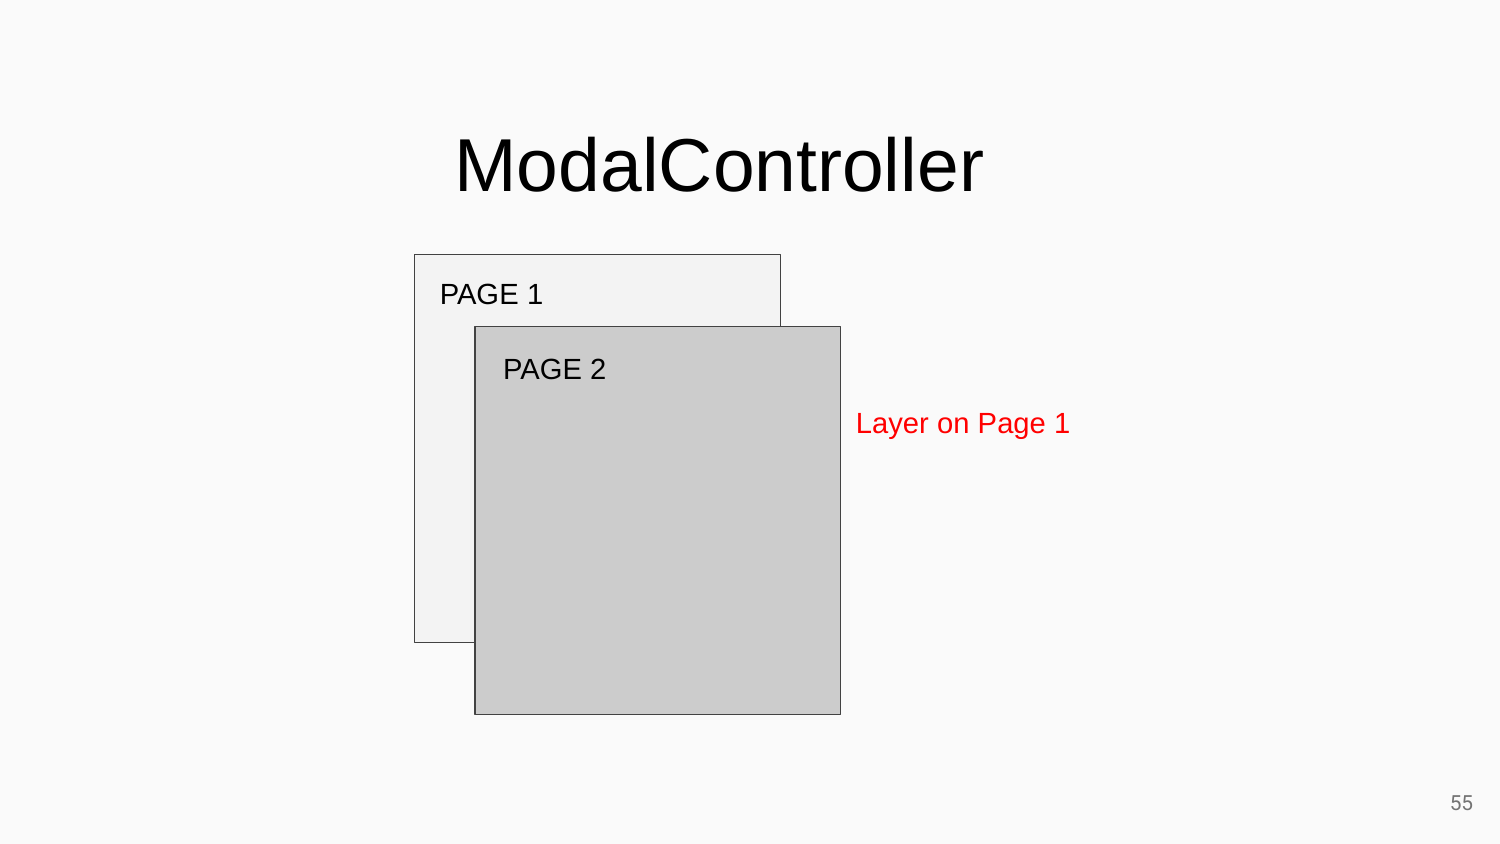

ModalController

PAGE 1

PAGE 2
Layer on Page 1
55